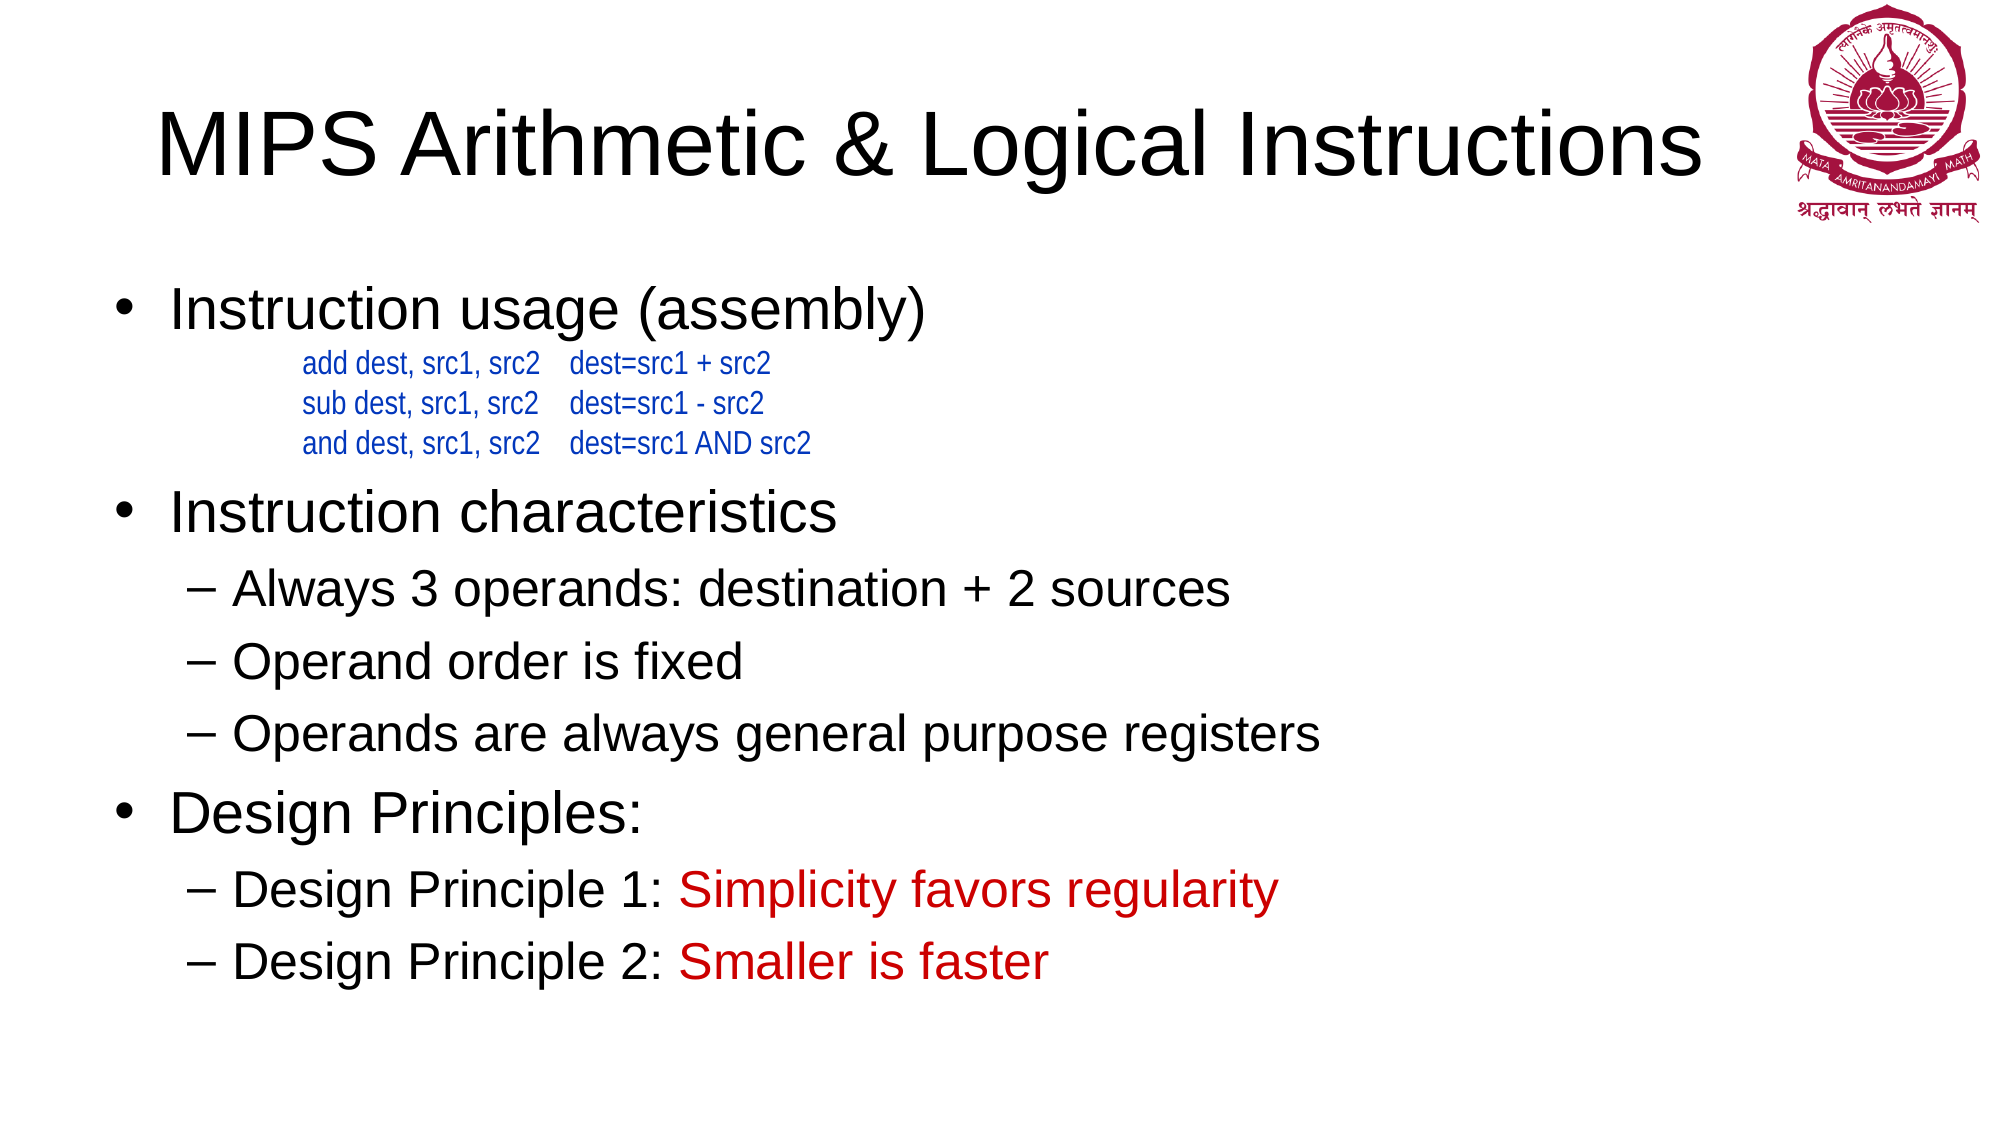

# MIPS Arithmetic & Logical Instructions
Instruction usage (assembly)
	add dest, src1, src2		dest=src1 + src2
	sub dest, src1, src2		dest=src1 - src2
	and dest, src1, src2		dest=src1 AND src2
Instruction characteristics
Always 3 operands: destination + 2 sources
Operand order is fixed
Operands are always general purpose registers
Design Principles:
Design Principle 1: Simplicity favors regularity
Design Principle 2: Smaller is faster